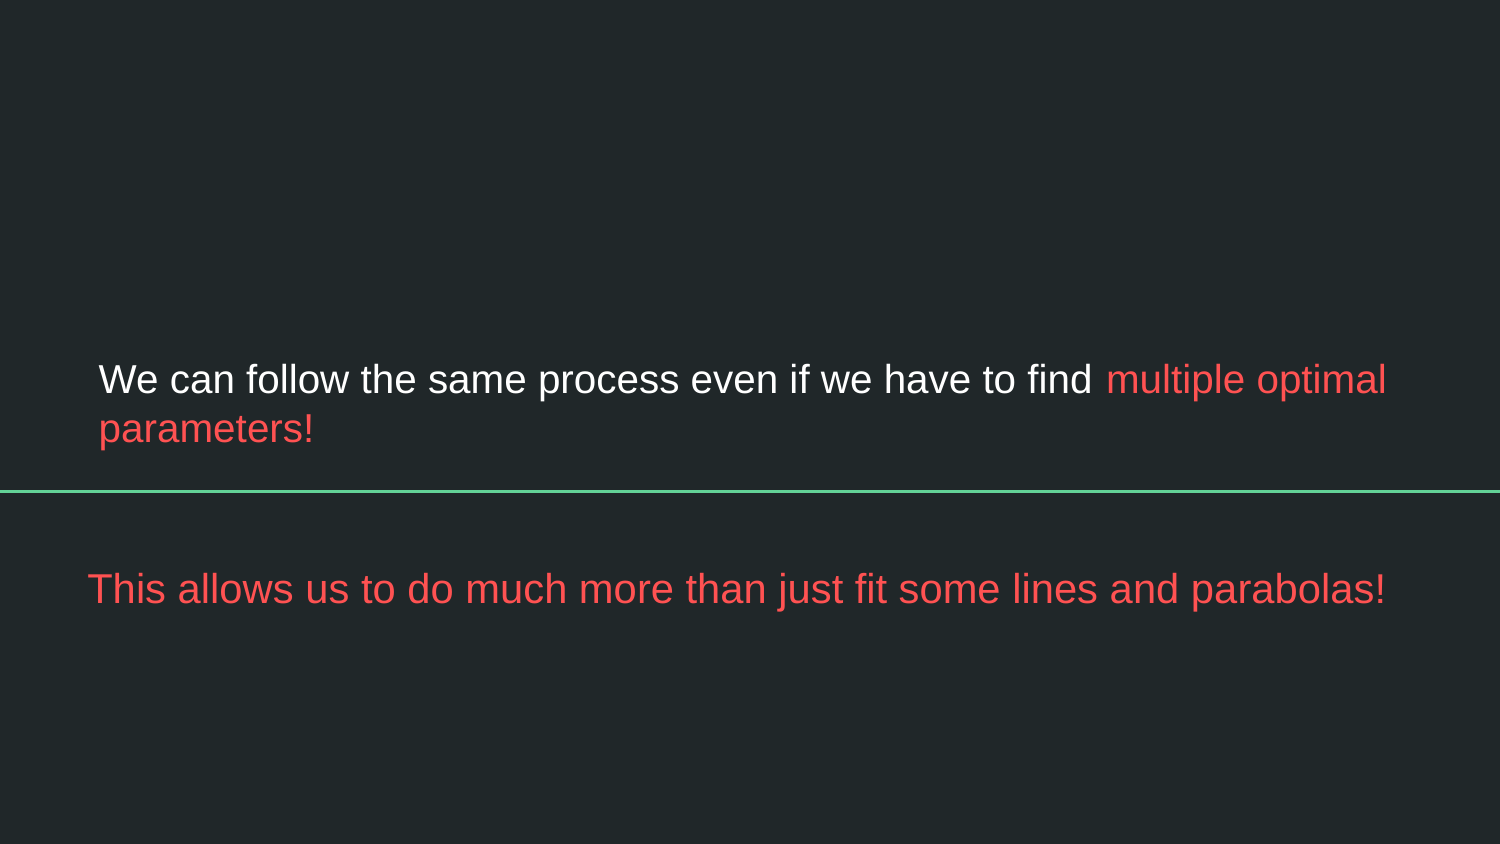

# We can follow the same process even if we have to find multiple optimal parameters!
This allows us to do much more than just fit some lines and parabolas!